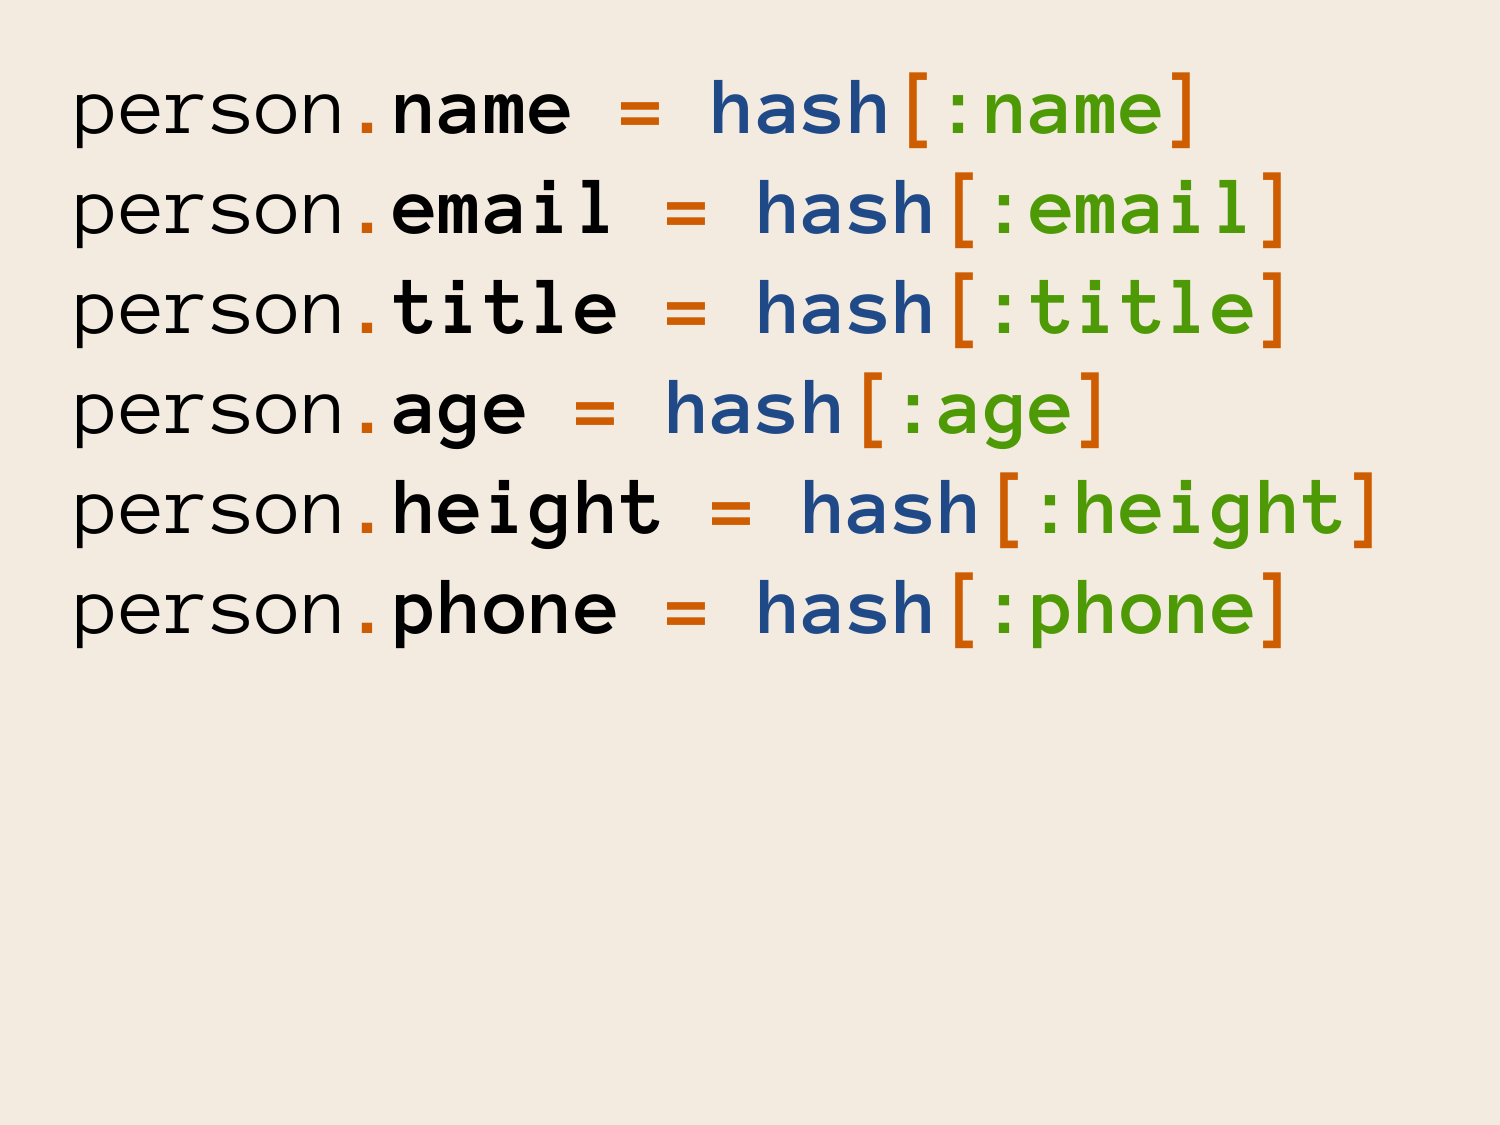

person.name = hash[:name]
person.email = hash[:email]
person.title = hash[:title]
person.age = hash[:age]
person.height = hash[:height]
person.phone = hash[:phone]